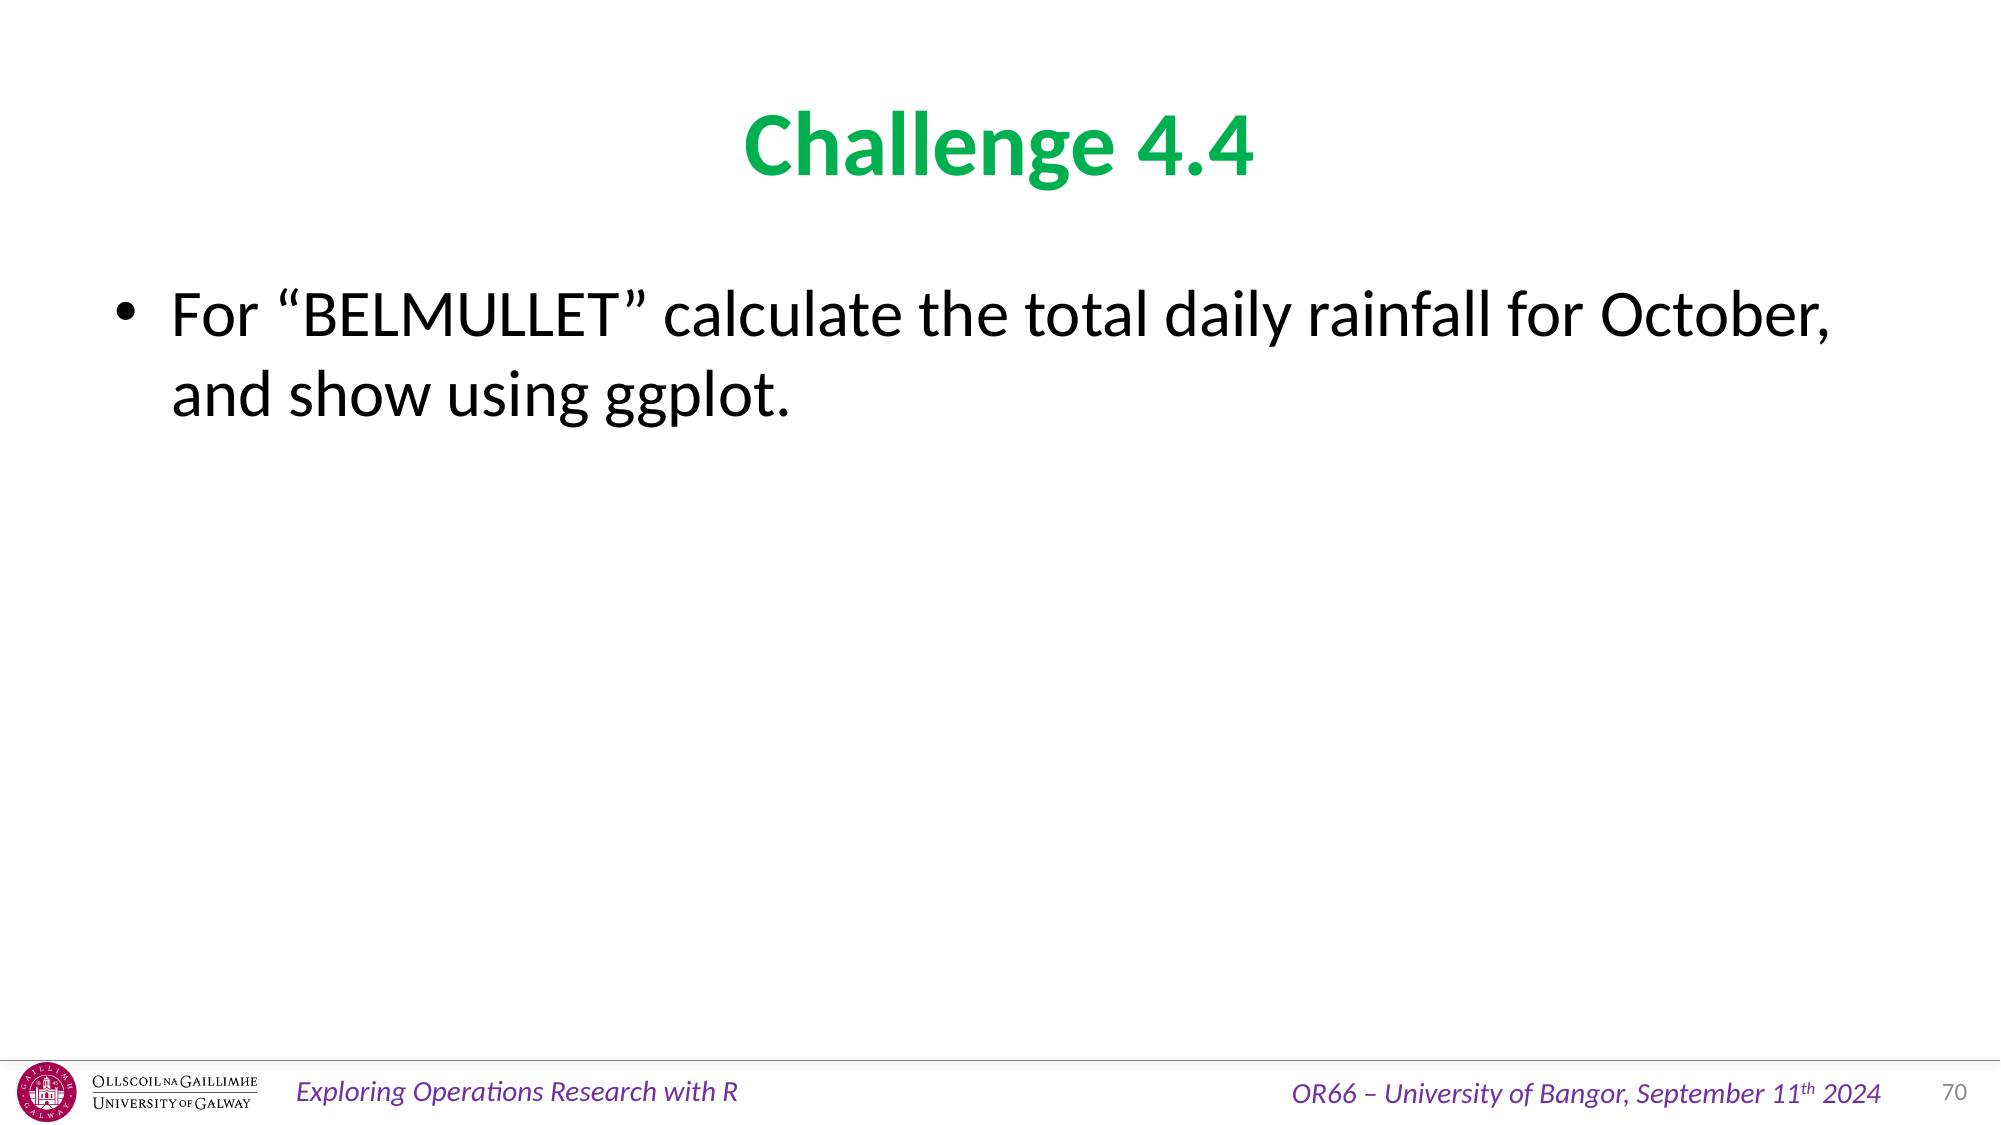

# Challenge 4.4
For “BELMULLET” calculate the total daily rainfall for October, and show using ggplot.
70